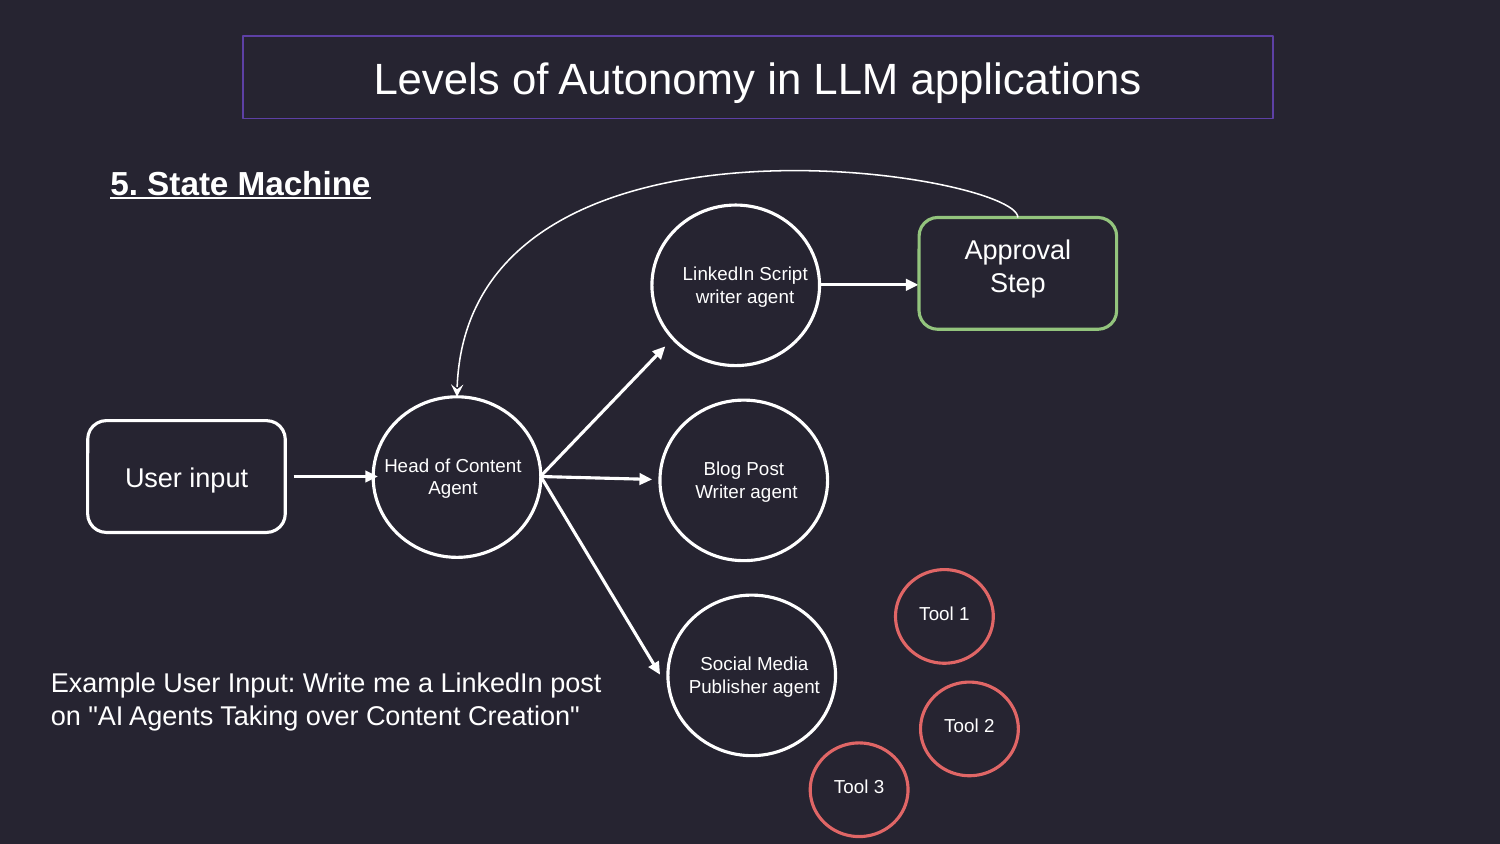

Levels of Autonomy in LLM applications
5. State Machine

Approval Step
LinkedIn Script writer agent

Head of Content Agent
Blog Post
Writer agent
User input

Tool 1

Social Media Publisher agent
Example User Input: Write me a LinkedIn post on "AI Agents Taking over Content Creation"

Tool 2

Tool 3